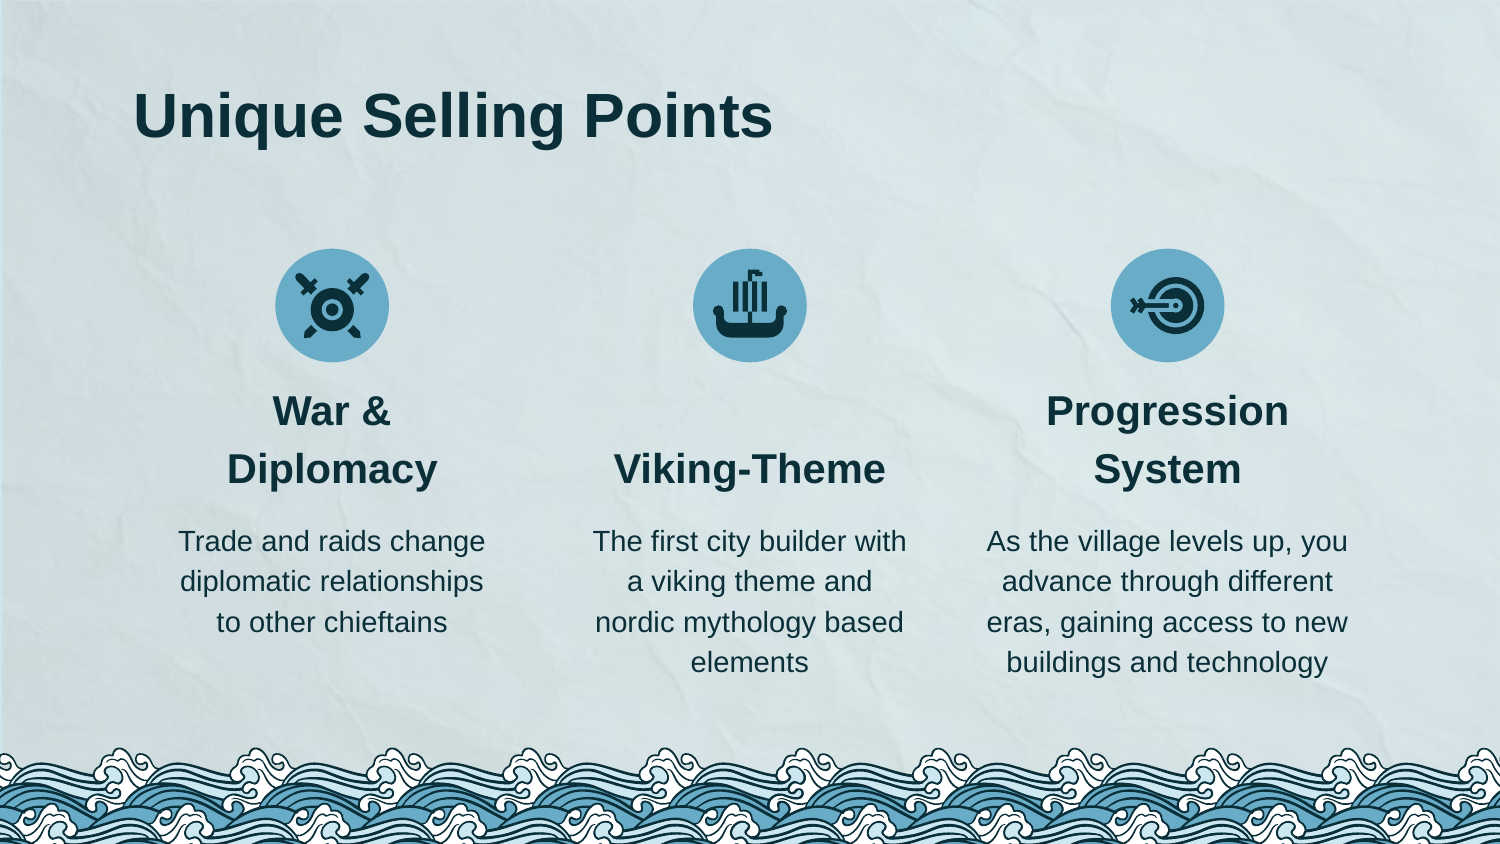

# Unique Selling Points

War & Diplomacy
Viking-Theme
Progression System
Trade and raids change diplomatic relationships to other chieftains
The first city builder with a viking theme and nordic mythology based elements
As the village levels up, you advance through different eras, gaining access to new buildings and technology